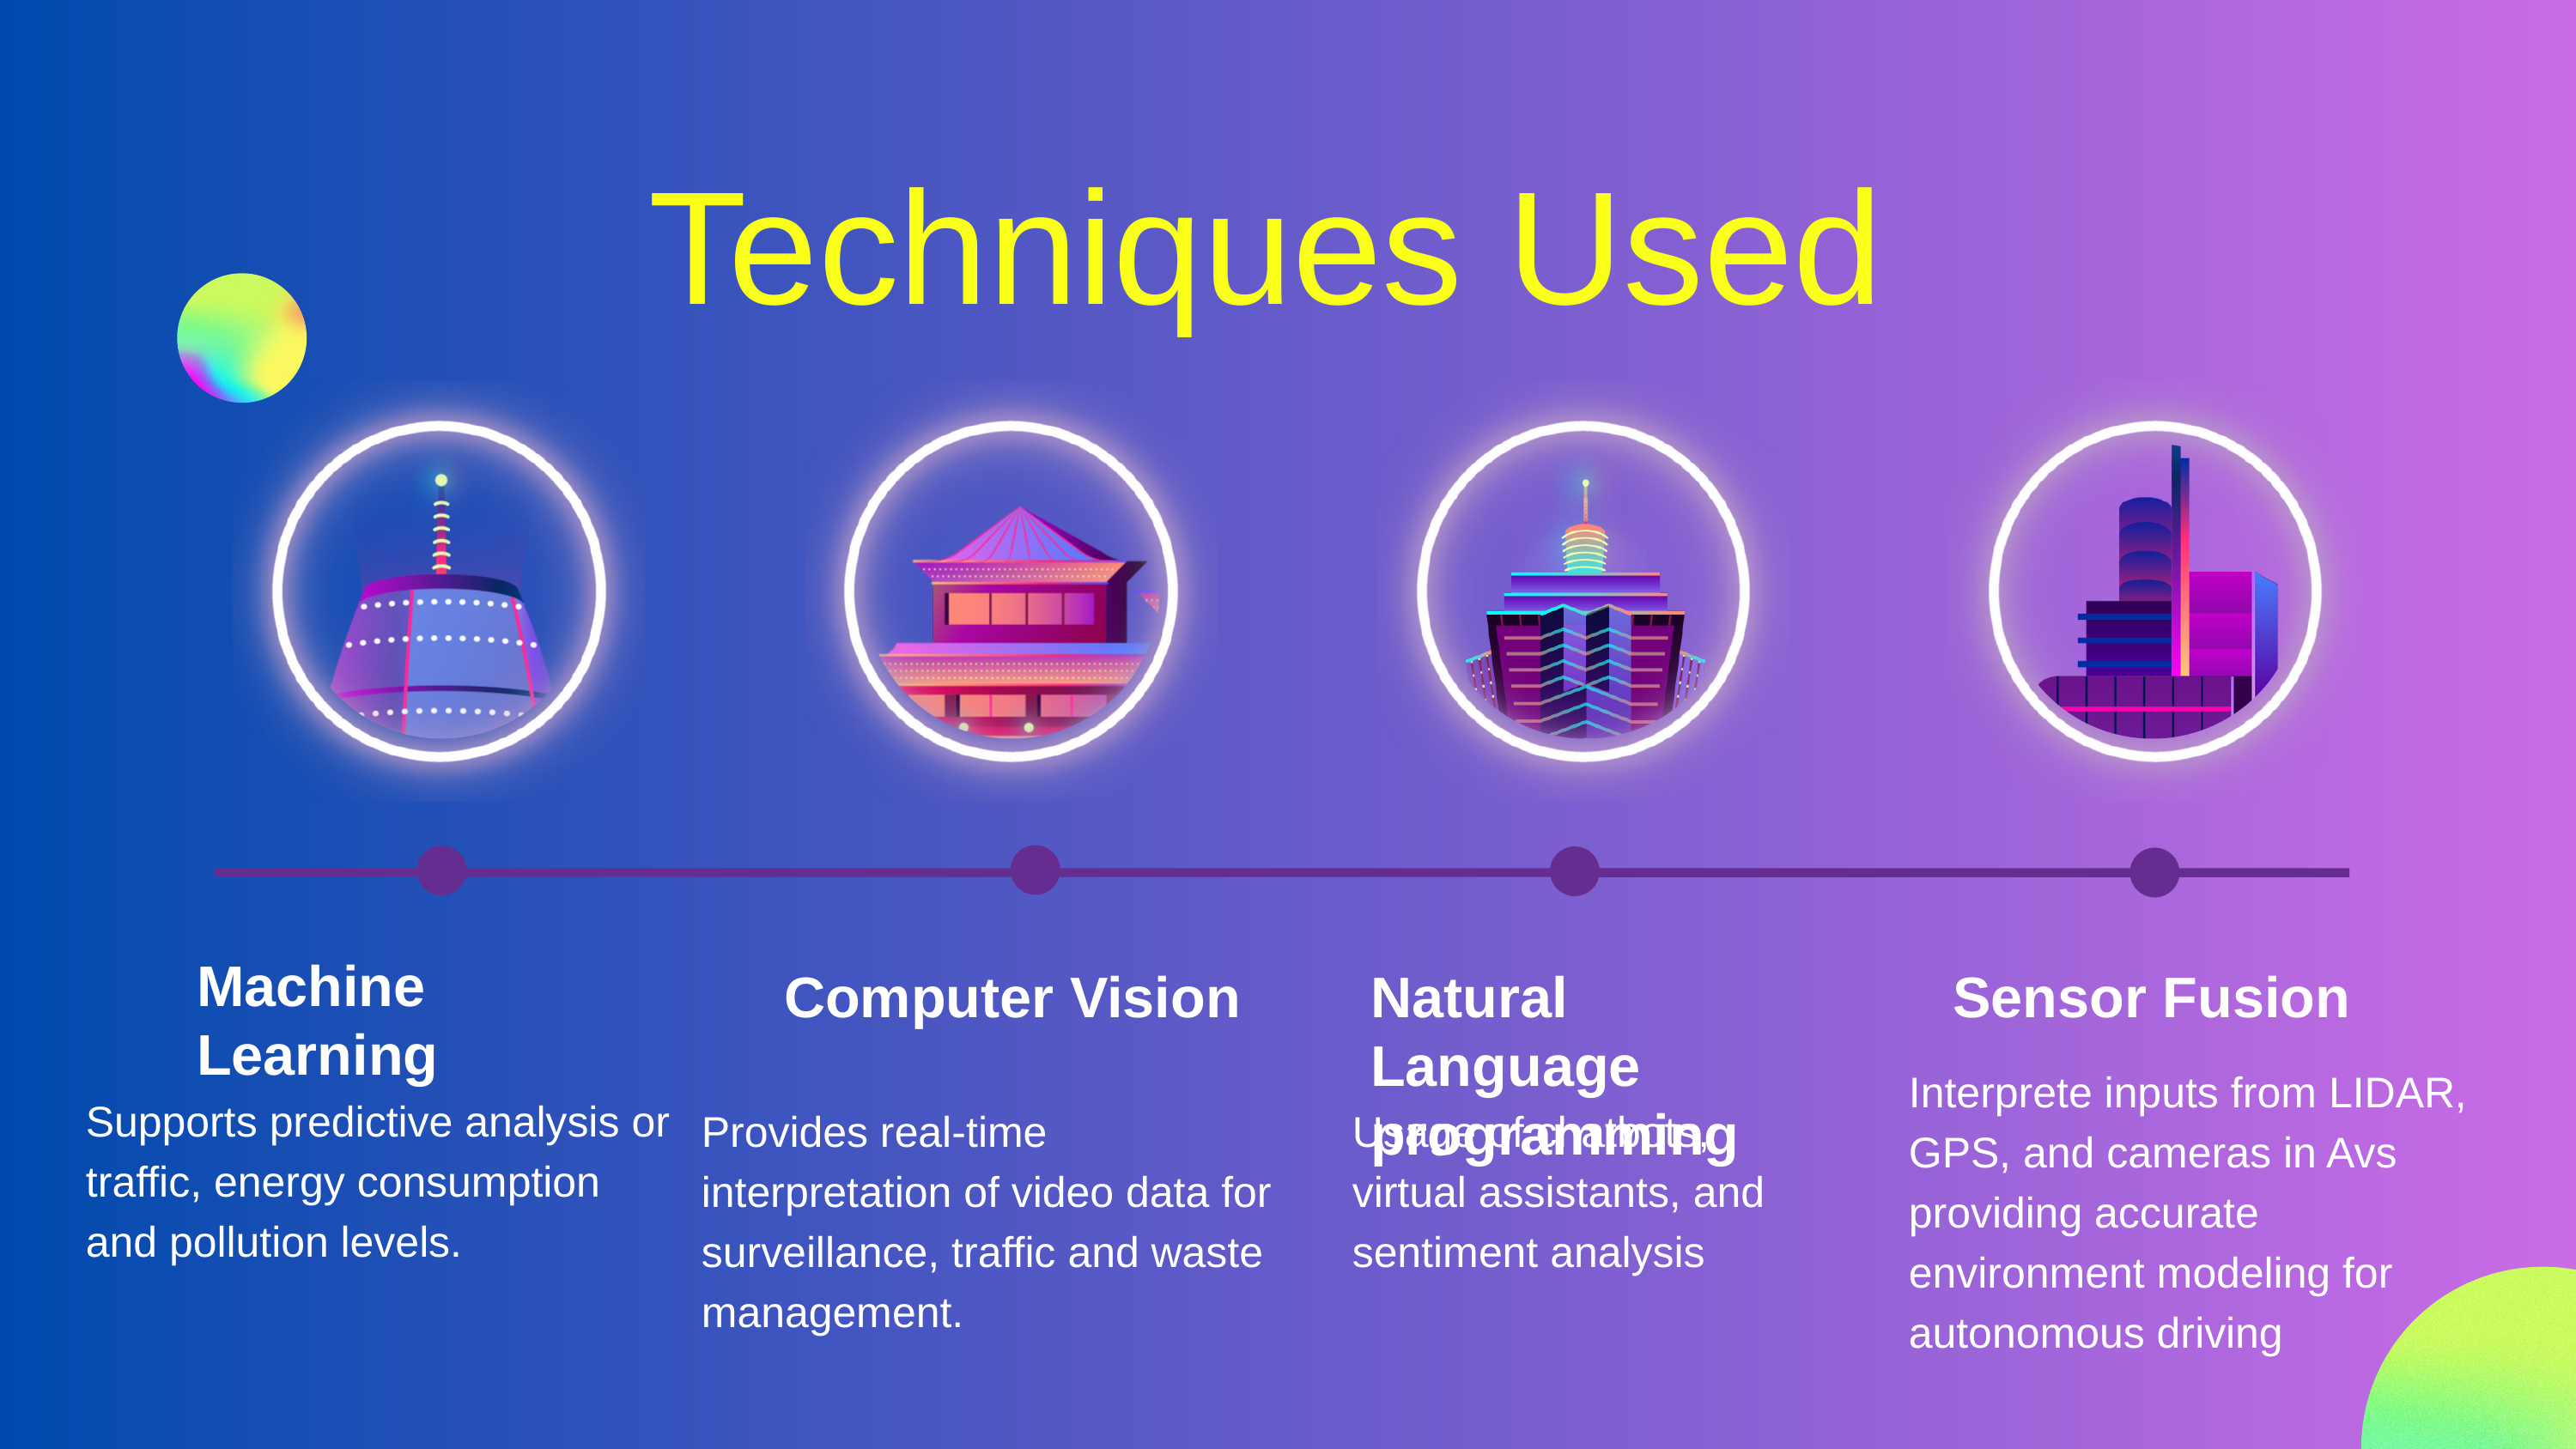

Techniques Used

Machine Learning
Supports predictive analysis or traffic, energy consumption and pollution levels.
Computer Vision

Provides real-time interpretation of video data for surveillance, traffic and waste management.
Natural Language programming
Usage of chatbots, virtual assistants, and sentiment analysis
Sensor Fusion
Interprete inputs from LIDAR, GPS, and cameras in Avs providing accurate environment modeling for autonomous driving